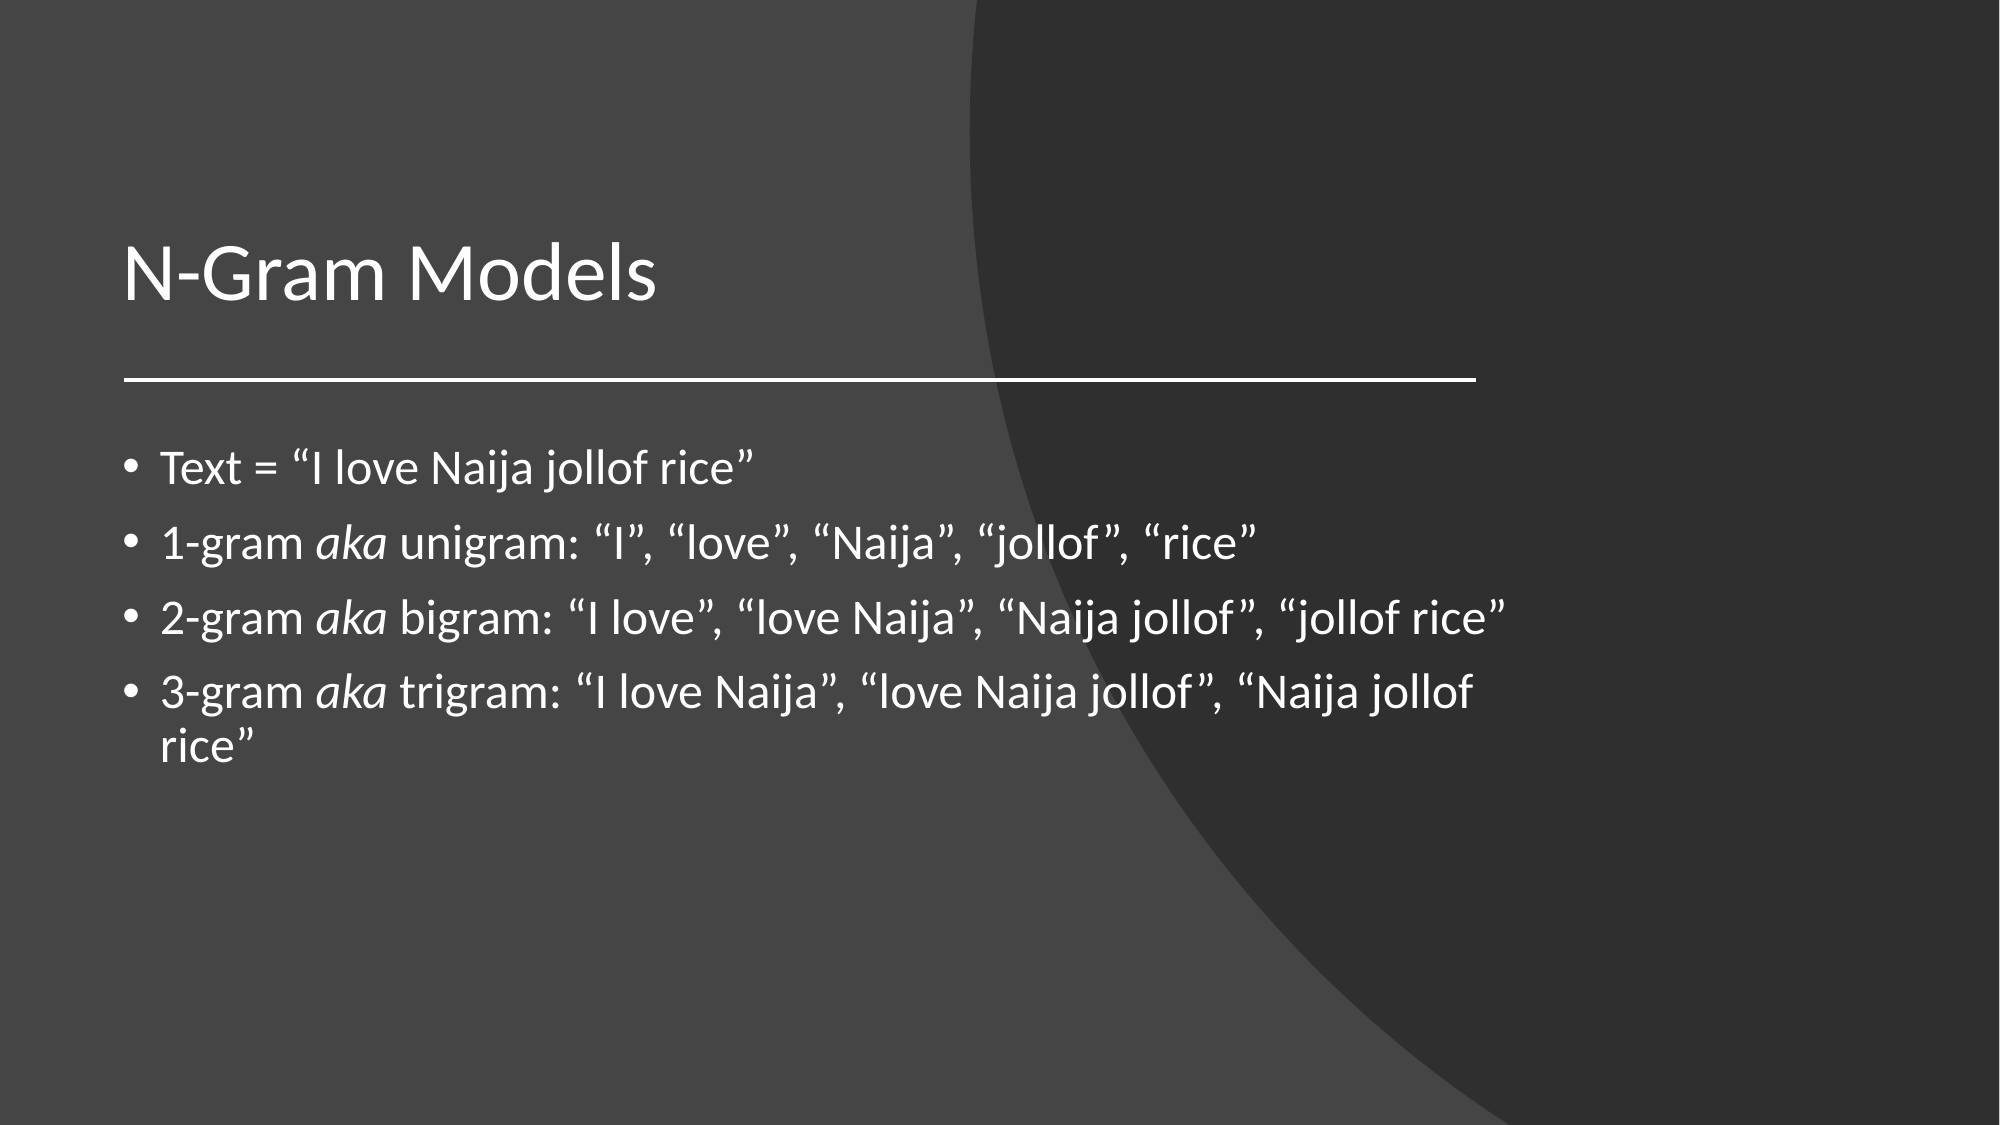

# N-Gram Models
Text = “I love Naija jollof rice”
1-gram aka unigram: “I”, “love”, “Naija”, “jollof”, “rice”
2-gram aka bigram: “I love”, “love Naija”, “Naija jollof”, “jollof rice”
3-gram aka trigram: “I love Naija”, “love Naija jollof”, “Naija jollof rice”